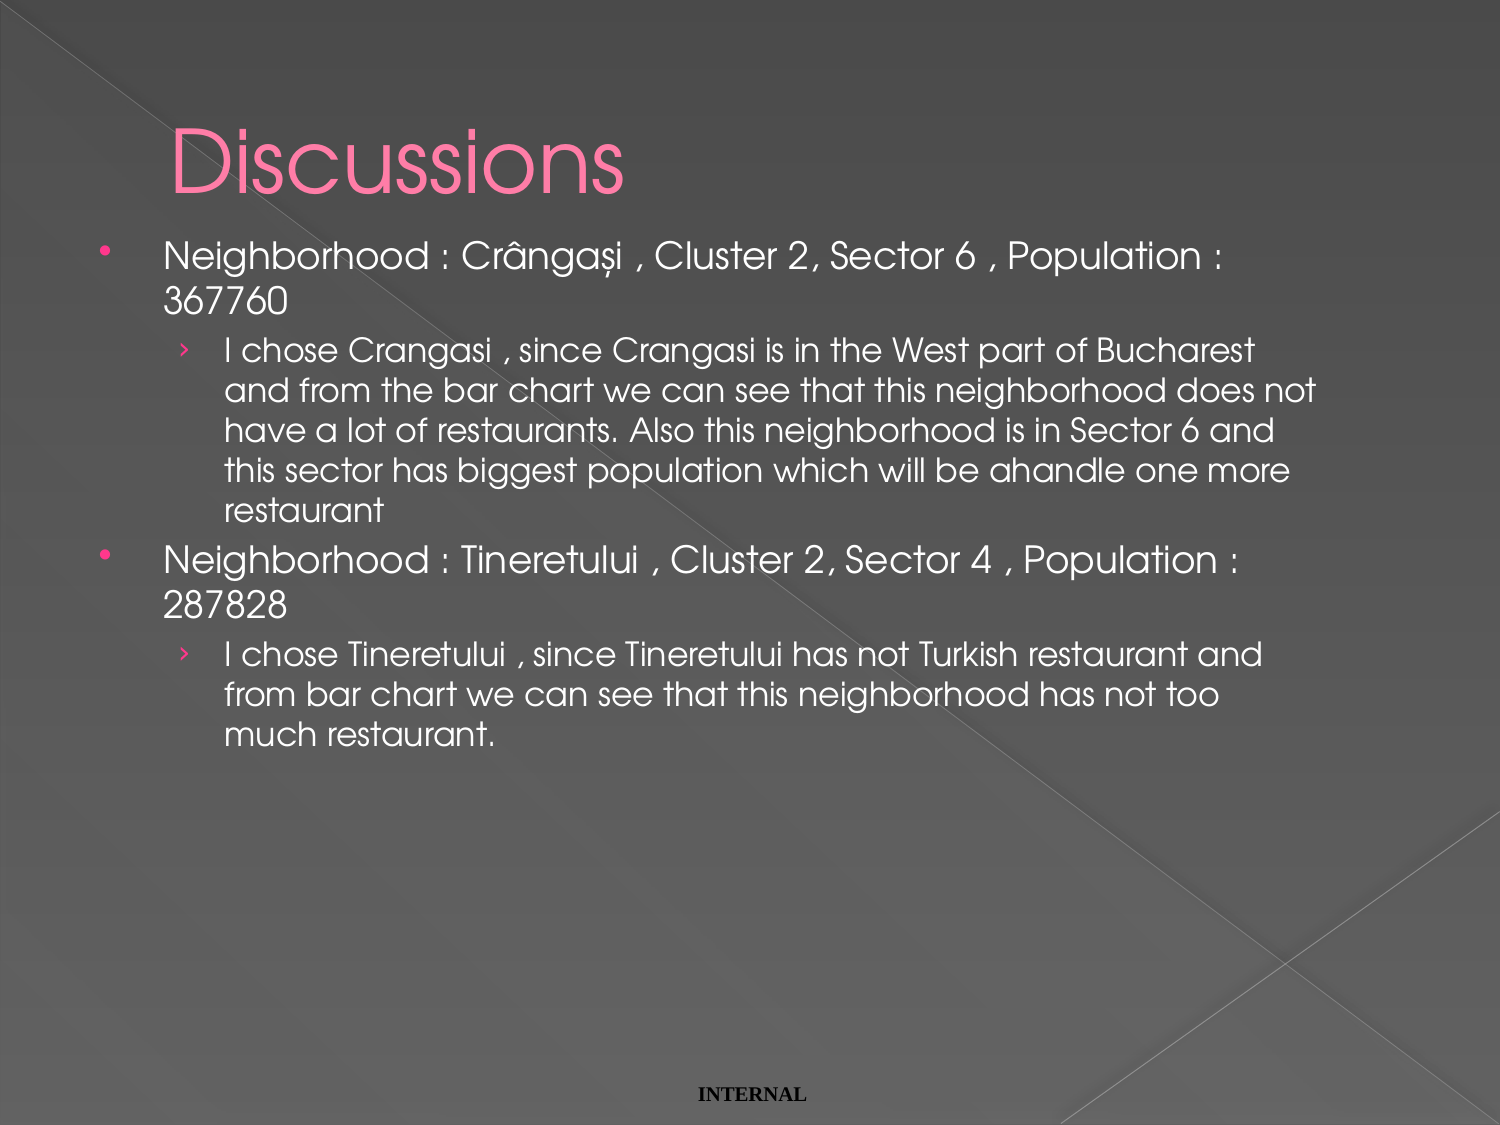

# Discussions
Neighborhood : Crângași , Cluster 2, Sector 6 , Population : 367760
I chose Crangasi , since Crangasi is in the West part of Bucharest and from the bar chart we can see that this neighborhood does not have a lot of restaurants. Also this neighborhood is in Sector 6 and this sector has biggest population which will be ahandle one more restaurant
Neighborhood : Tineretului , Cluster 2, Sector 4 , Population : 287828
I chose Tineretului , since Tineretului has not Turkish restaurant and from bar chart we can see that this neighborhood has not too much restaurant.

 INTERNAL